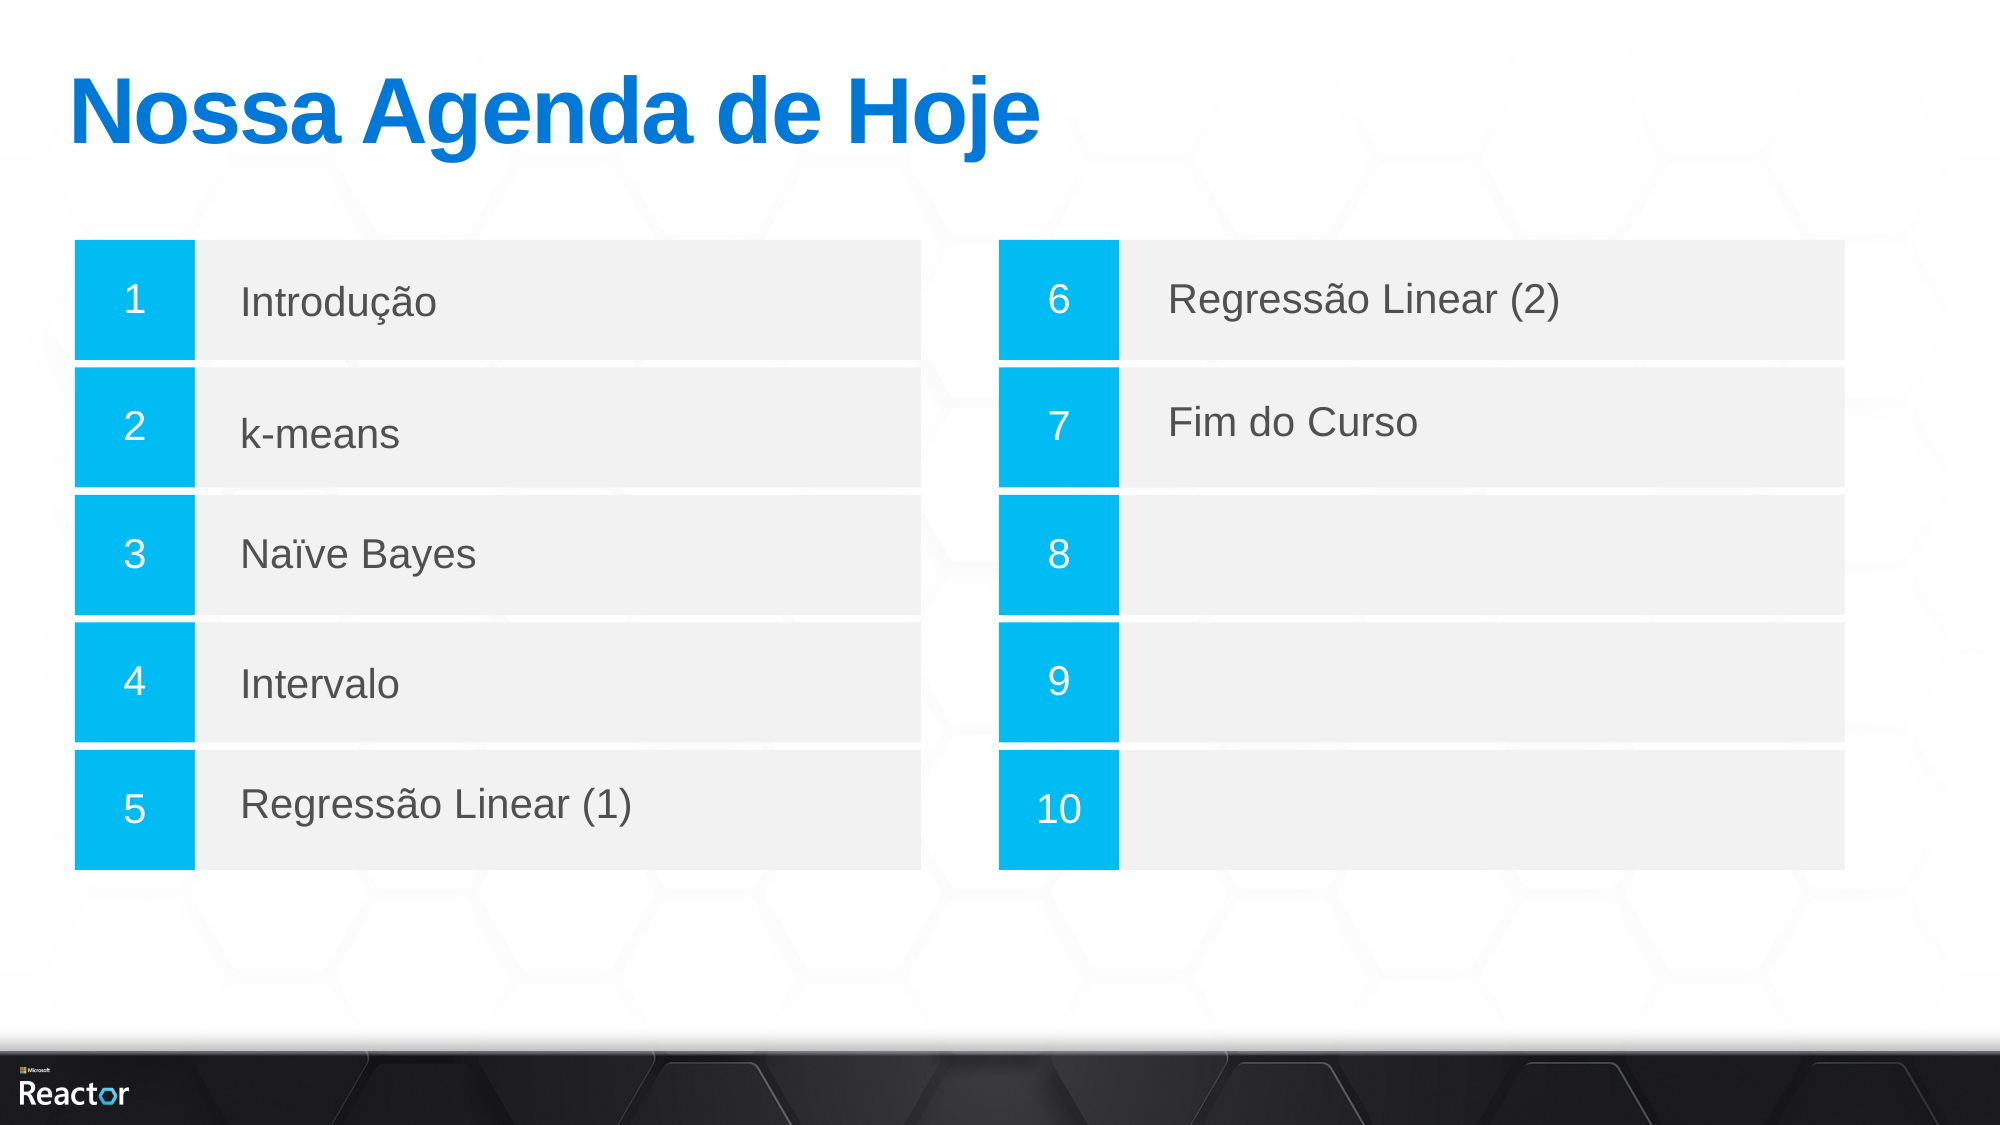

# Nossa Agenda de Hoje
Regressão Linear (2)
Introdução
Fim do Curso
k-means
Naïve Bayes
Intervalo
Regressão Linear (1)